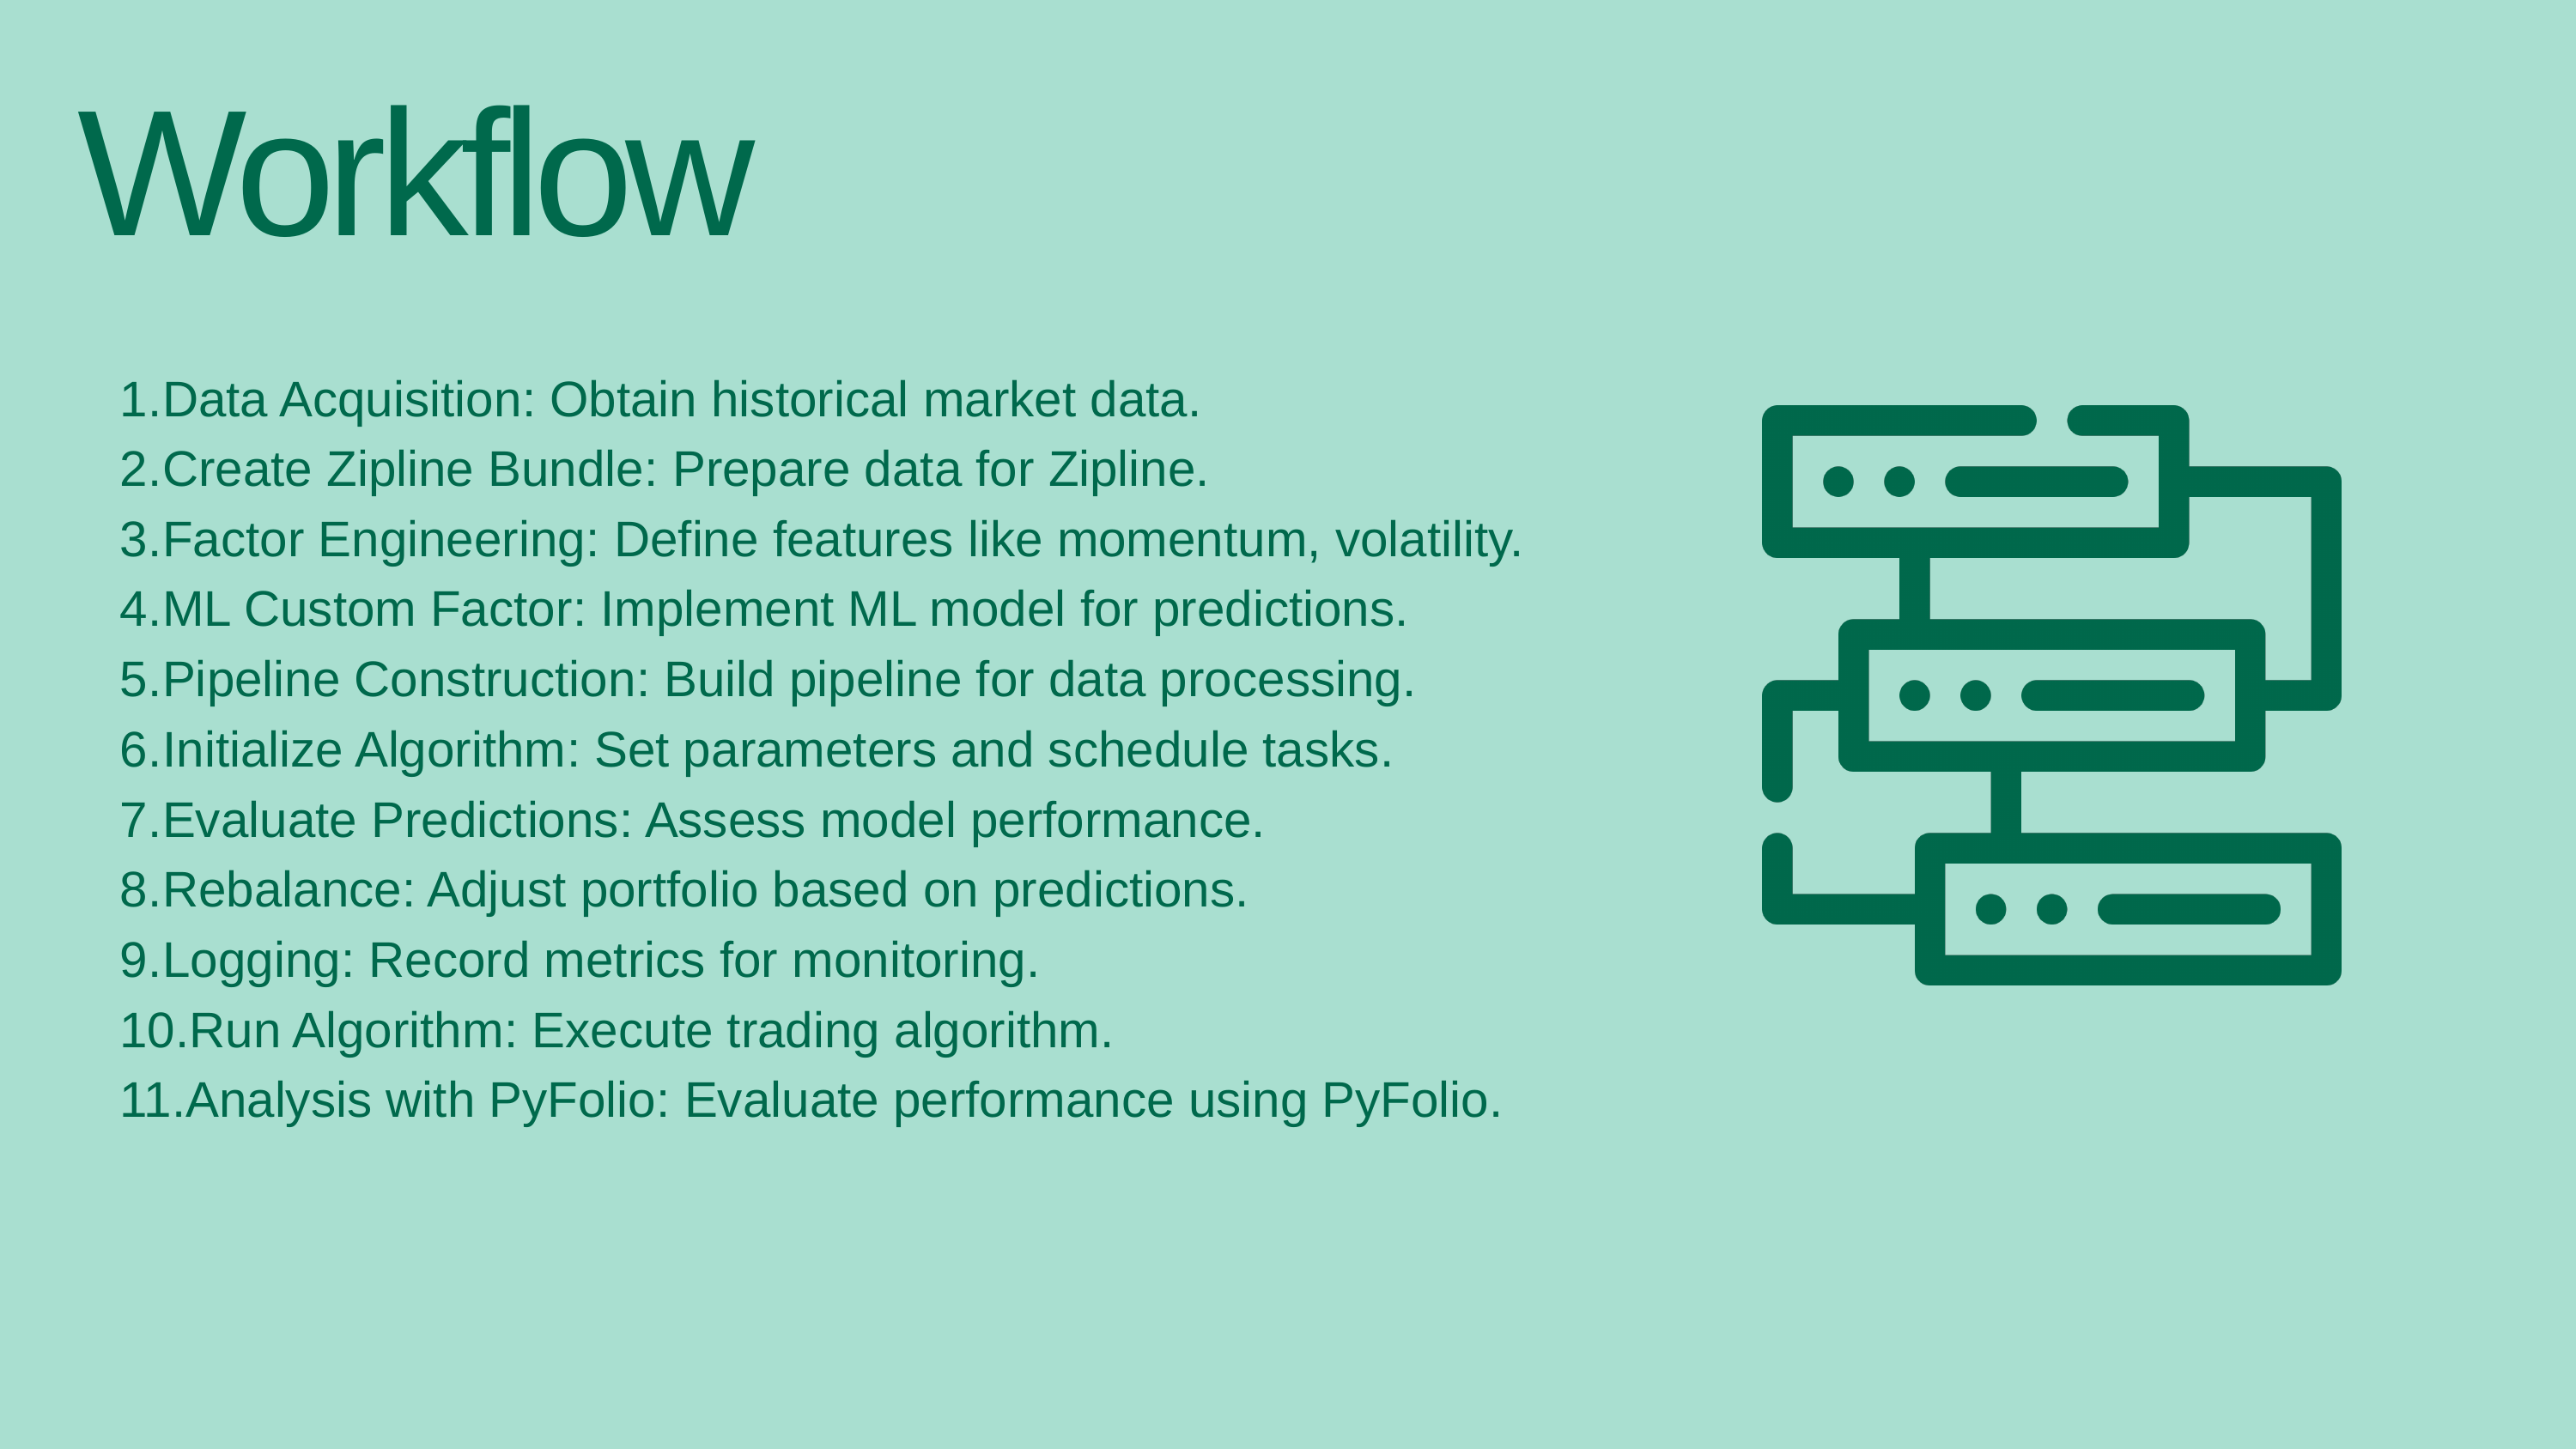

Workflow
Data Acquisition: Obtain historical market data.
Create Zipline Bundle: Prepare data for Zipline.
Factor Engineering: Define features like momentum, volatility.
ML Custom Factor: Implement ML model for predictions.
Pipeline Construction: Build pipeline for data processing.
Initialize Algorithm: Set parameters and schedule tasks.
Evaluate Predictions: Assess model performance.
Rebalance: Adjust portfolio based on predictions.
Logging: Record metrics for monitoring.
Run Algorithm: Execute trading algorithm.
Analysis with PyFolio: Evaluate performance using PyFolio.